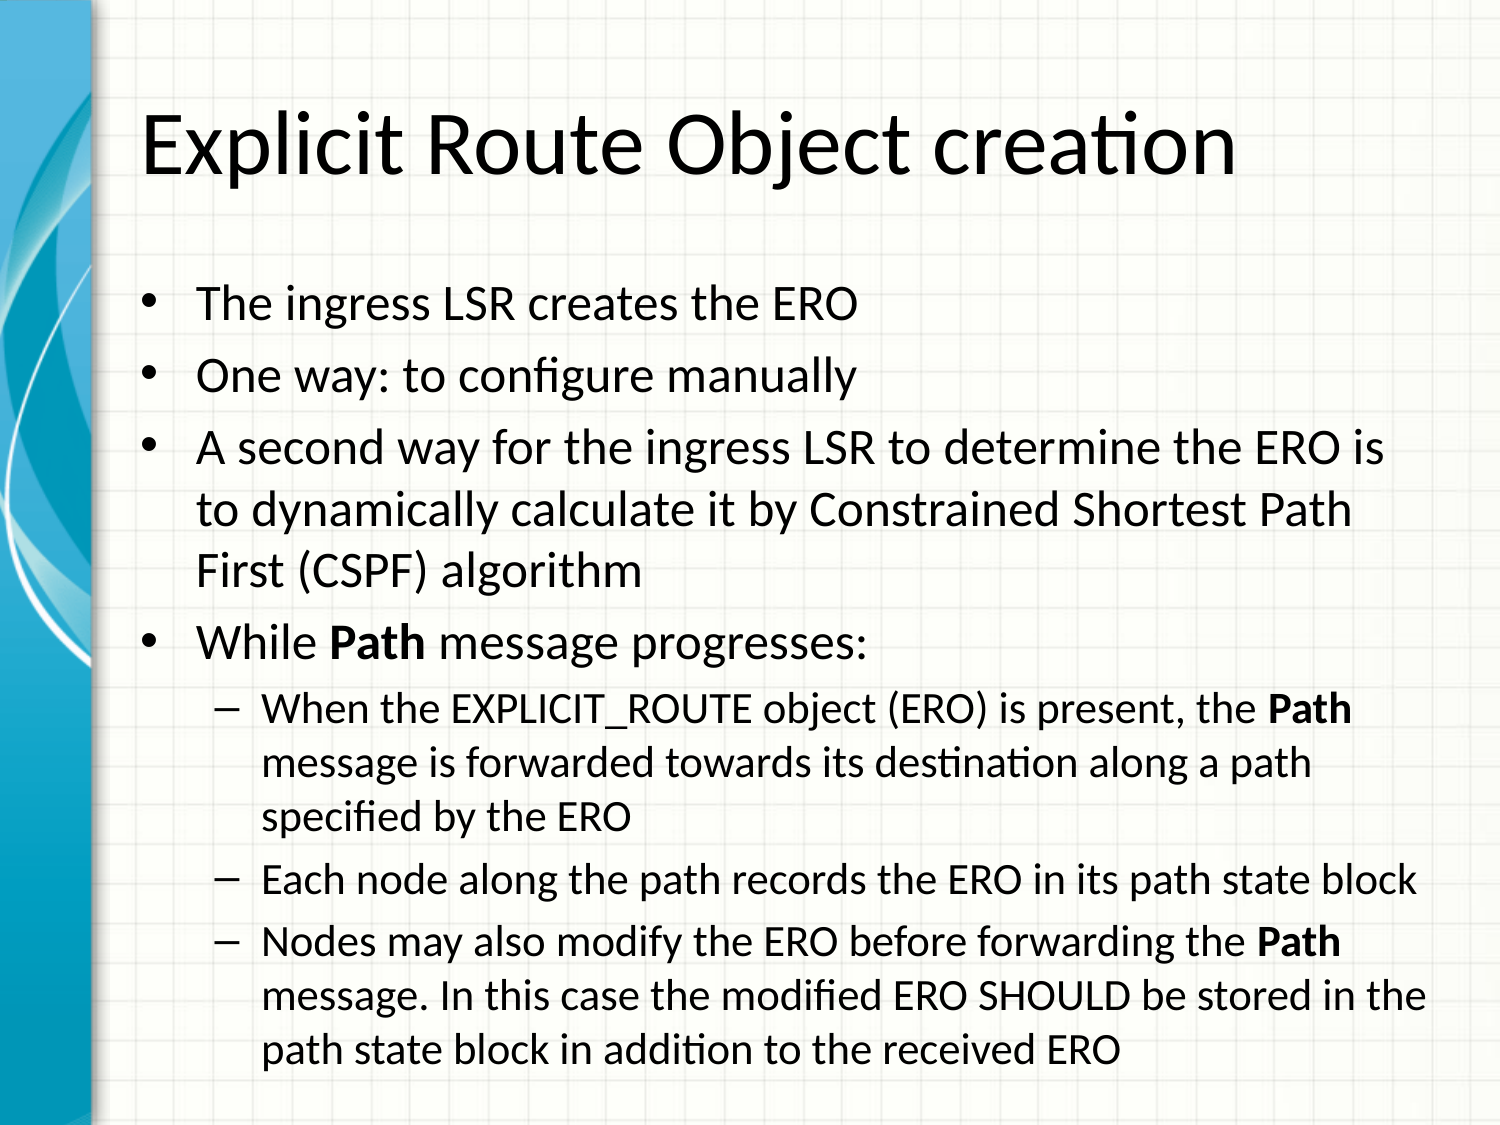

# Explicit Route Object creation
The ingress LSR creates the ERO
One way: to configure manually
A second way for the ingress LSR to determine the ERO is to dynamically calculate it by Constrained Shortest Path First (CSPF) algorithm
While Path message progresses:
When the EXPLICIT_ROUTE object (ERO) is present, the Path message is forwarded towards its destination along a path specified by the ERO
Each node along the path records the ERO in its path state block
Nodes may also modify the ERO before forwarding the Path message. In this case the modified ERO SHOULD be stored in the path state block in addition to the received ERO